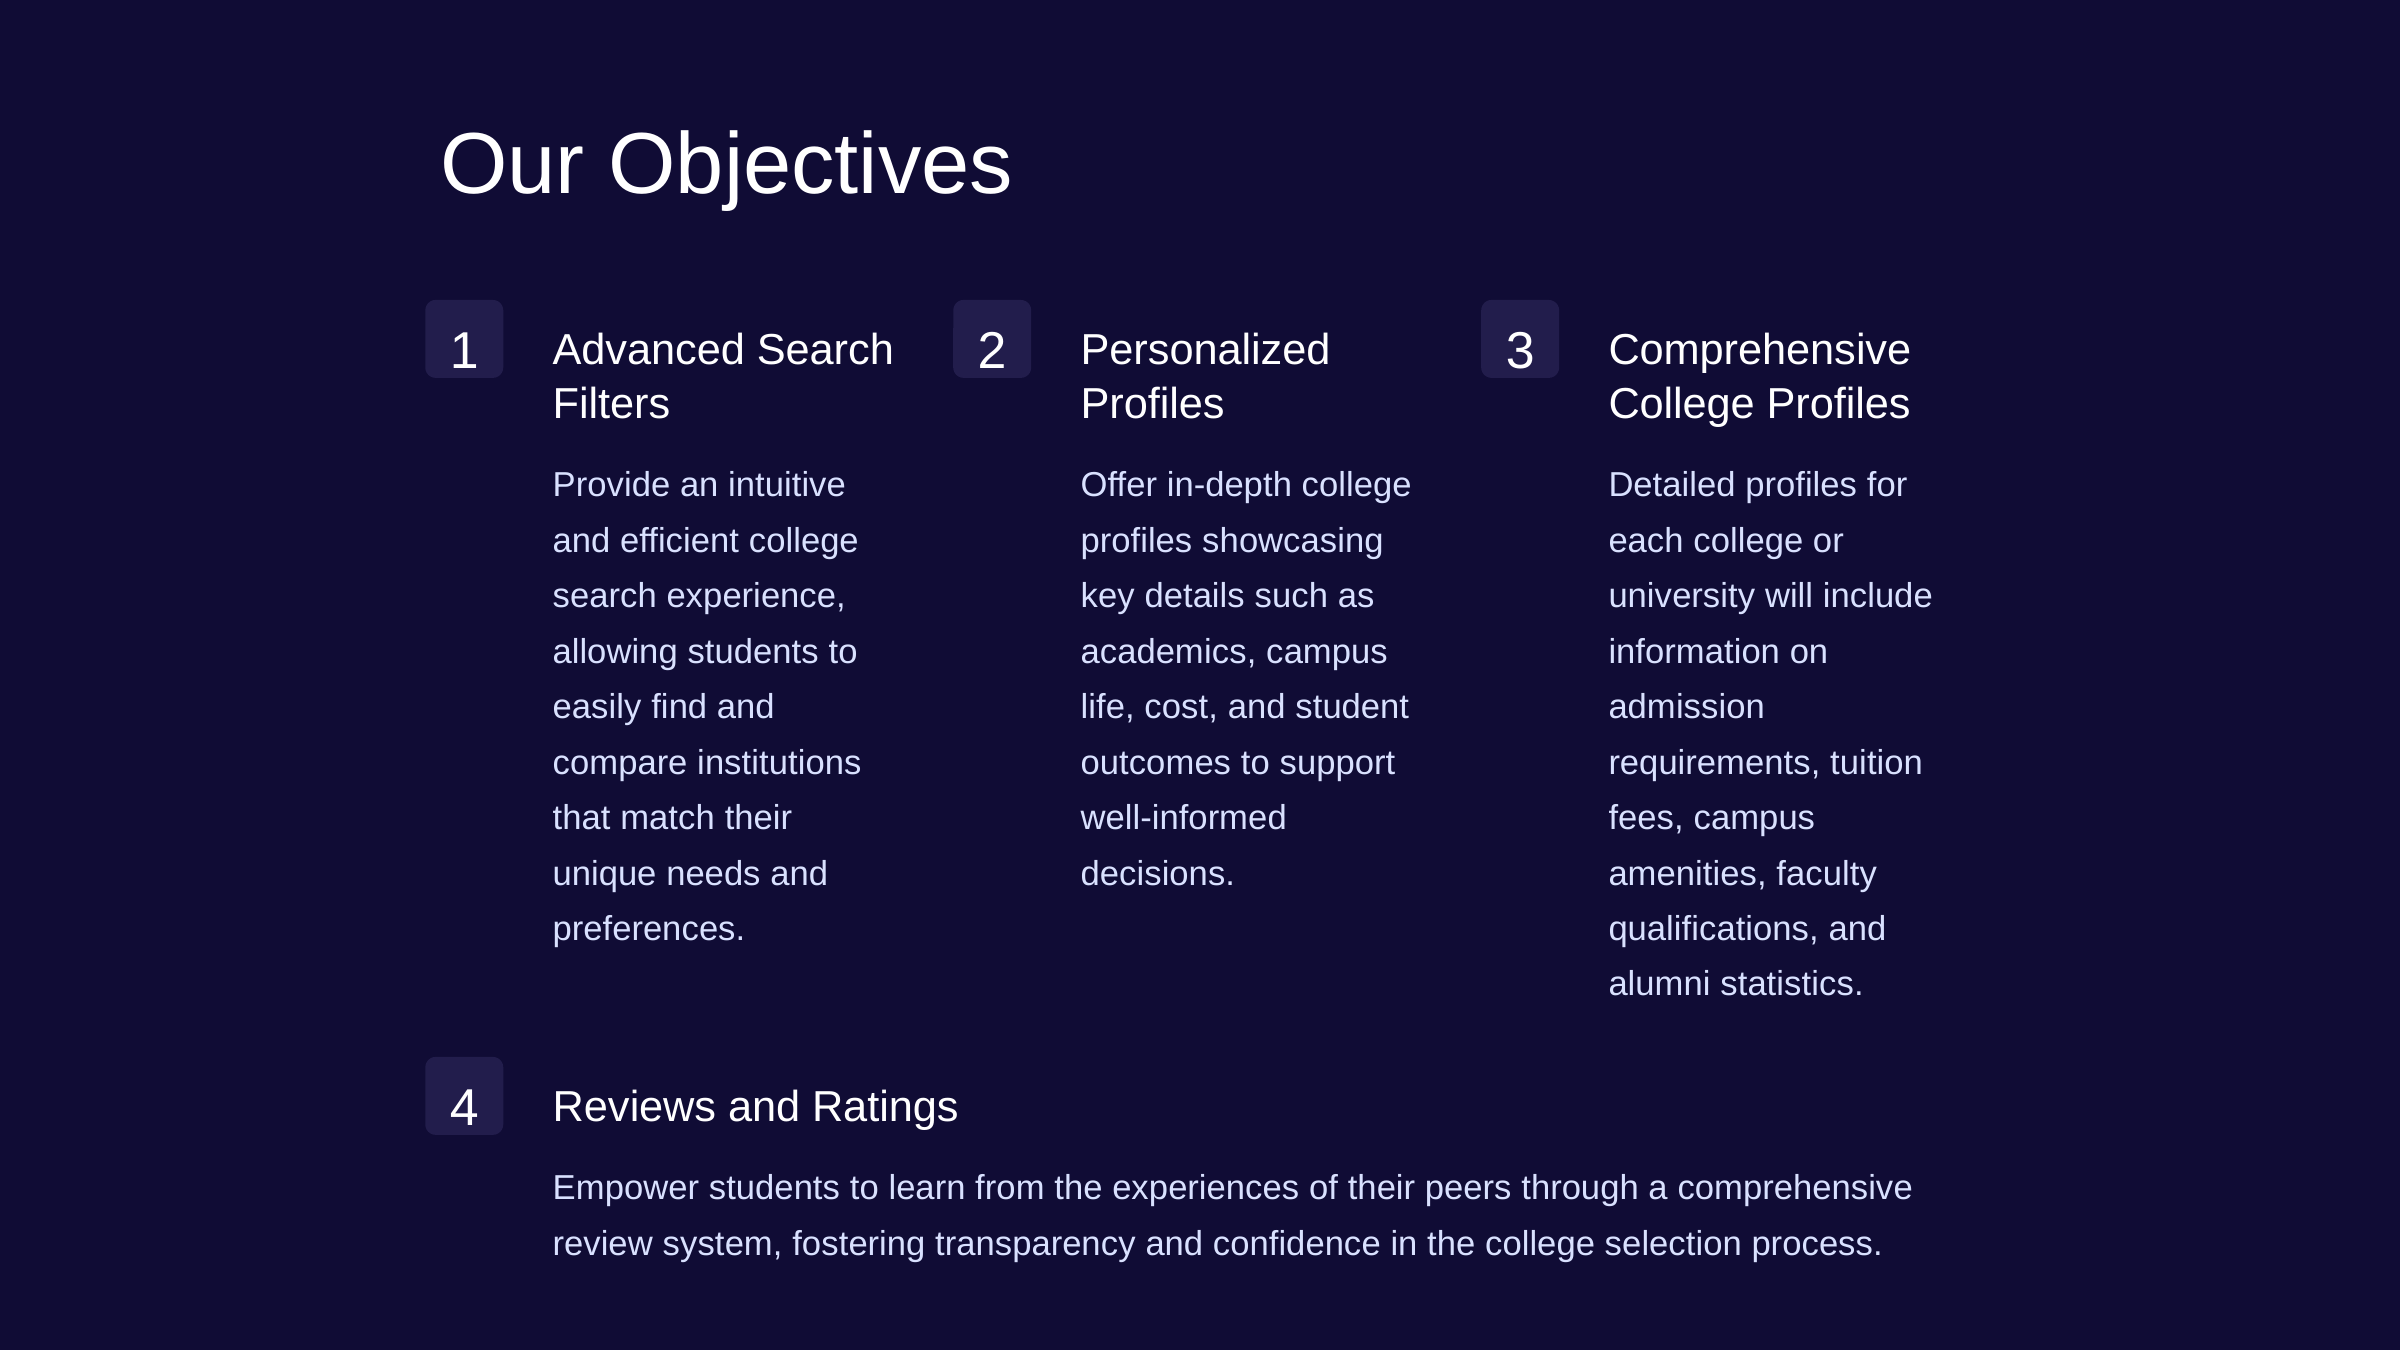

Our Objectives

1
2
3
Advanced Search Filters
Personalized Profiles
Comprehensive College Profiles
Provide an intuitive and efficient college search experience, allowing students to easily find and compare institutions that match their unique needs and preferences.
Offer in-depth college profiles showcasing key details such as academics, campus life, cost, and student outcomes to support well-informed decisions.
Detailed profiles for each college or university will include information on admission requirements, tuition fees, campus amenities, faculty qualifications, and alumni statistics.

4
Reviews and Ratings
Empower students to learn from the experiences of their peers through a comprehensive review system, fostering transparency and confidence in the college selection process.